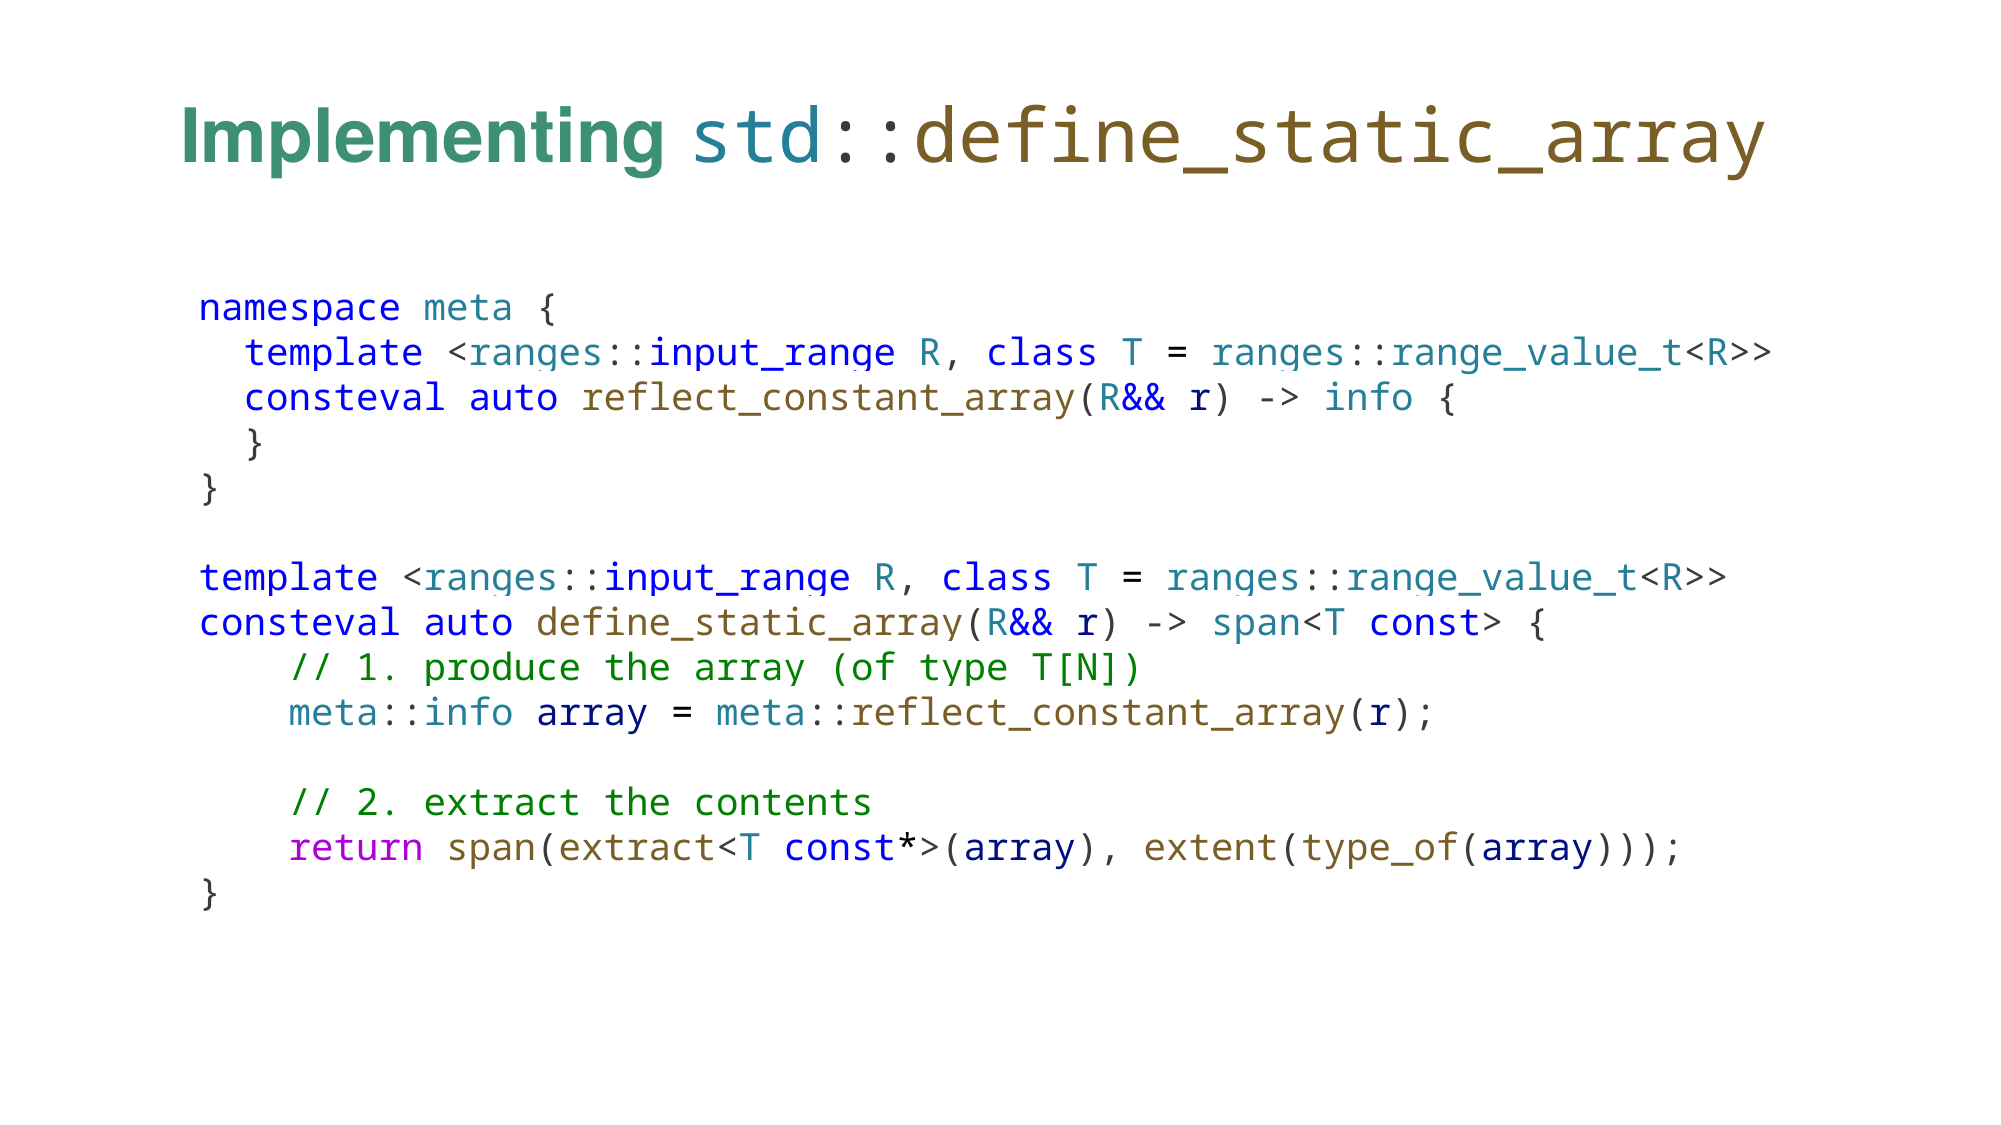

# Implementing std::define_static_array

namespace meta {
  template <ranges::input_range R, class T = ranges::range_value_t<R>>
  consteval auto reflect_constant_array(R&& r) -> info {
  }
}

template <ranges::input_range R, class T = ranges::range_value_t<R>>
consteval auto define_static_array(R&& r) -> span<T const> {
    // 1. produce the array (of type T[N])
    meta::info array = meta::reflect_constant_array(r);

    // 2. extract the contents
    return span(extract<T const*>(array), extent(type_of(array)));
}